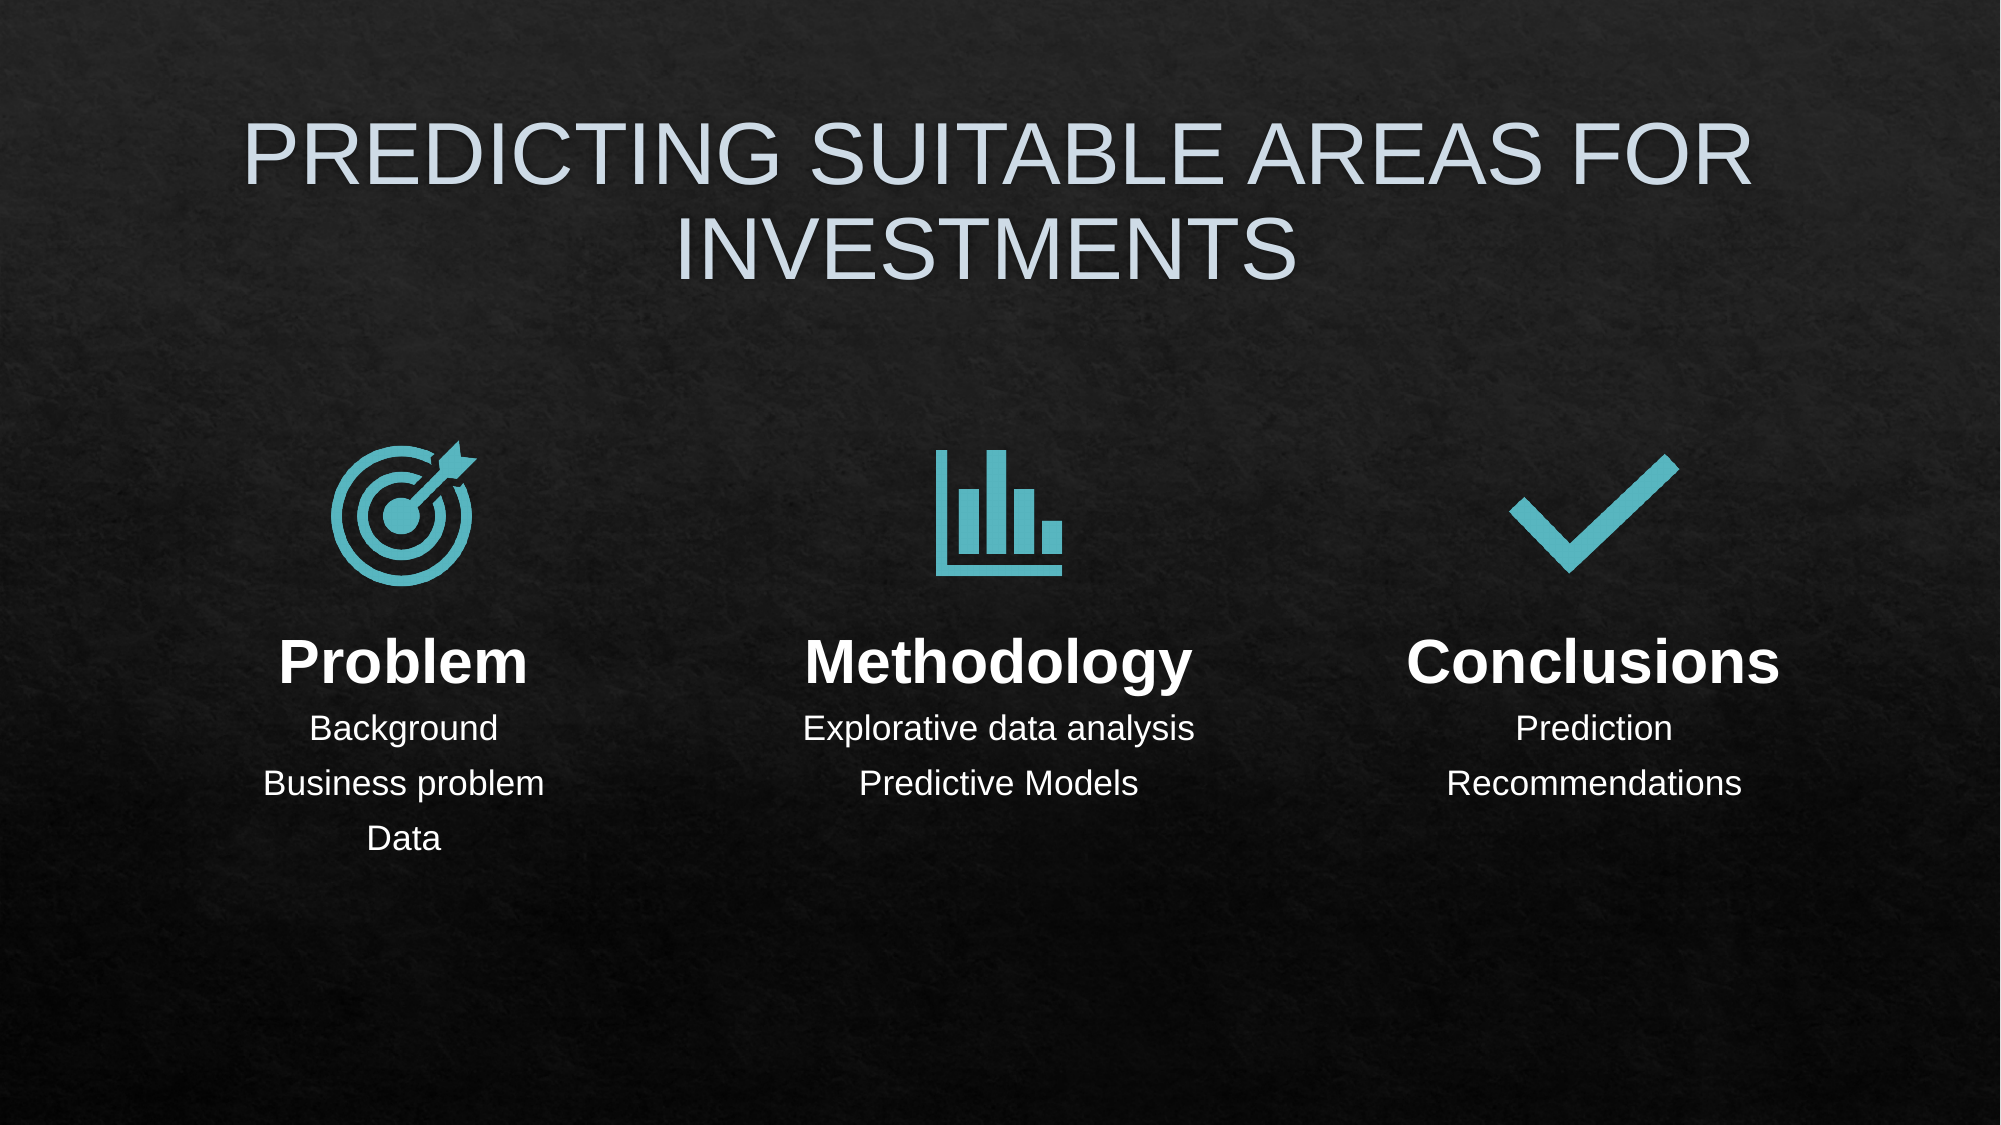

# PREDICTING SUITABLE AREAS FOR INVESTMENTS
Problem
Background
Business problem
Data
Methodology
Explorative data analysis
Predictive Models
Conclusions
Prediction
Recommendations